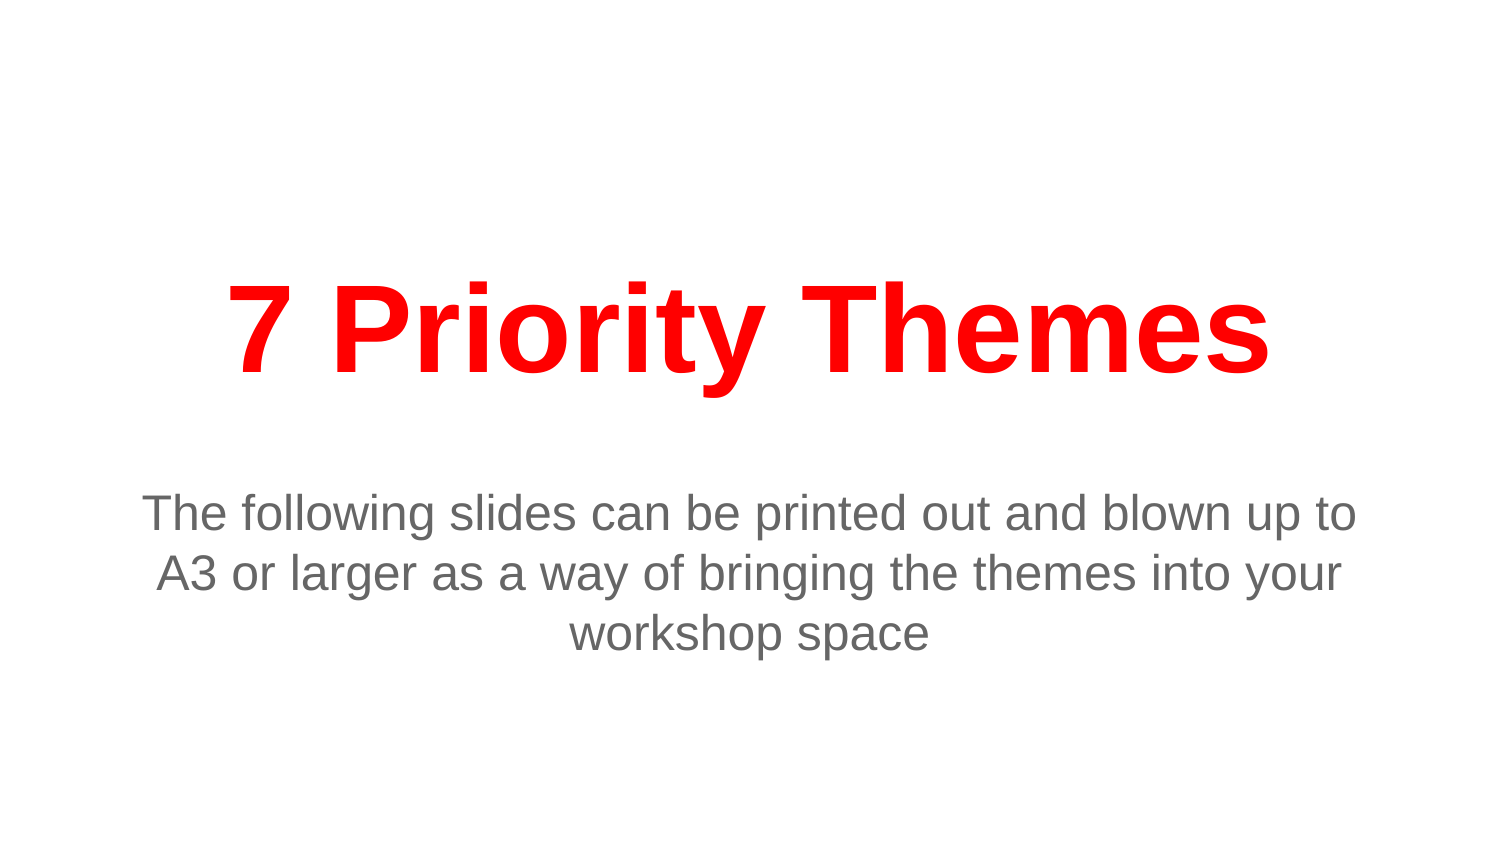

# 7 Priority Themes
The following slides can be printed out and blown up to A3 or larger as a way of bringing the themes into your workshop space